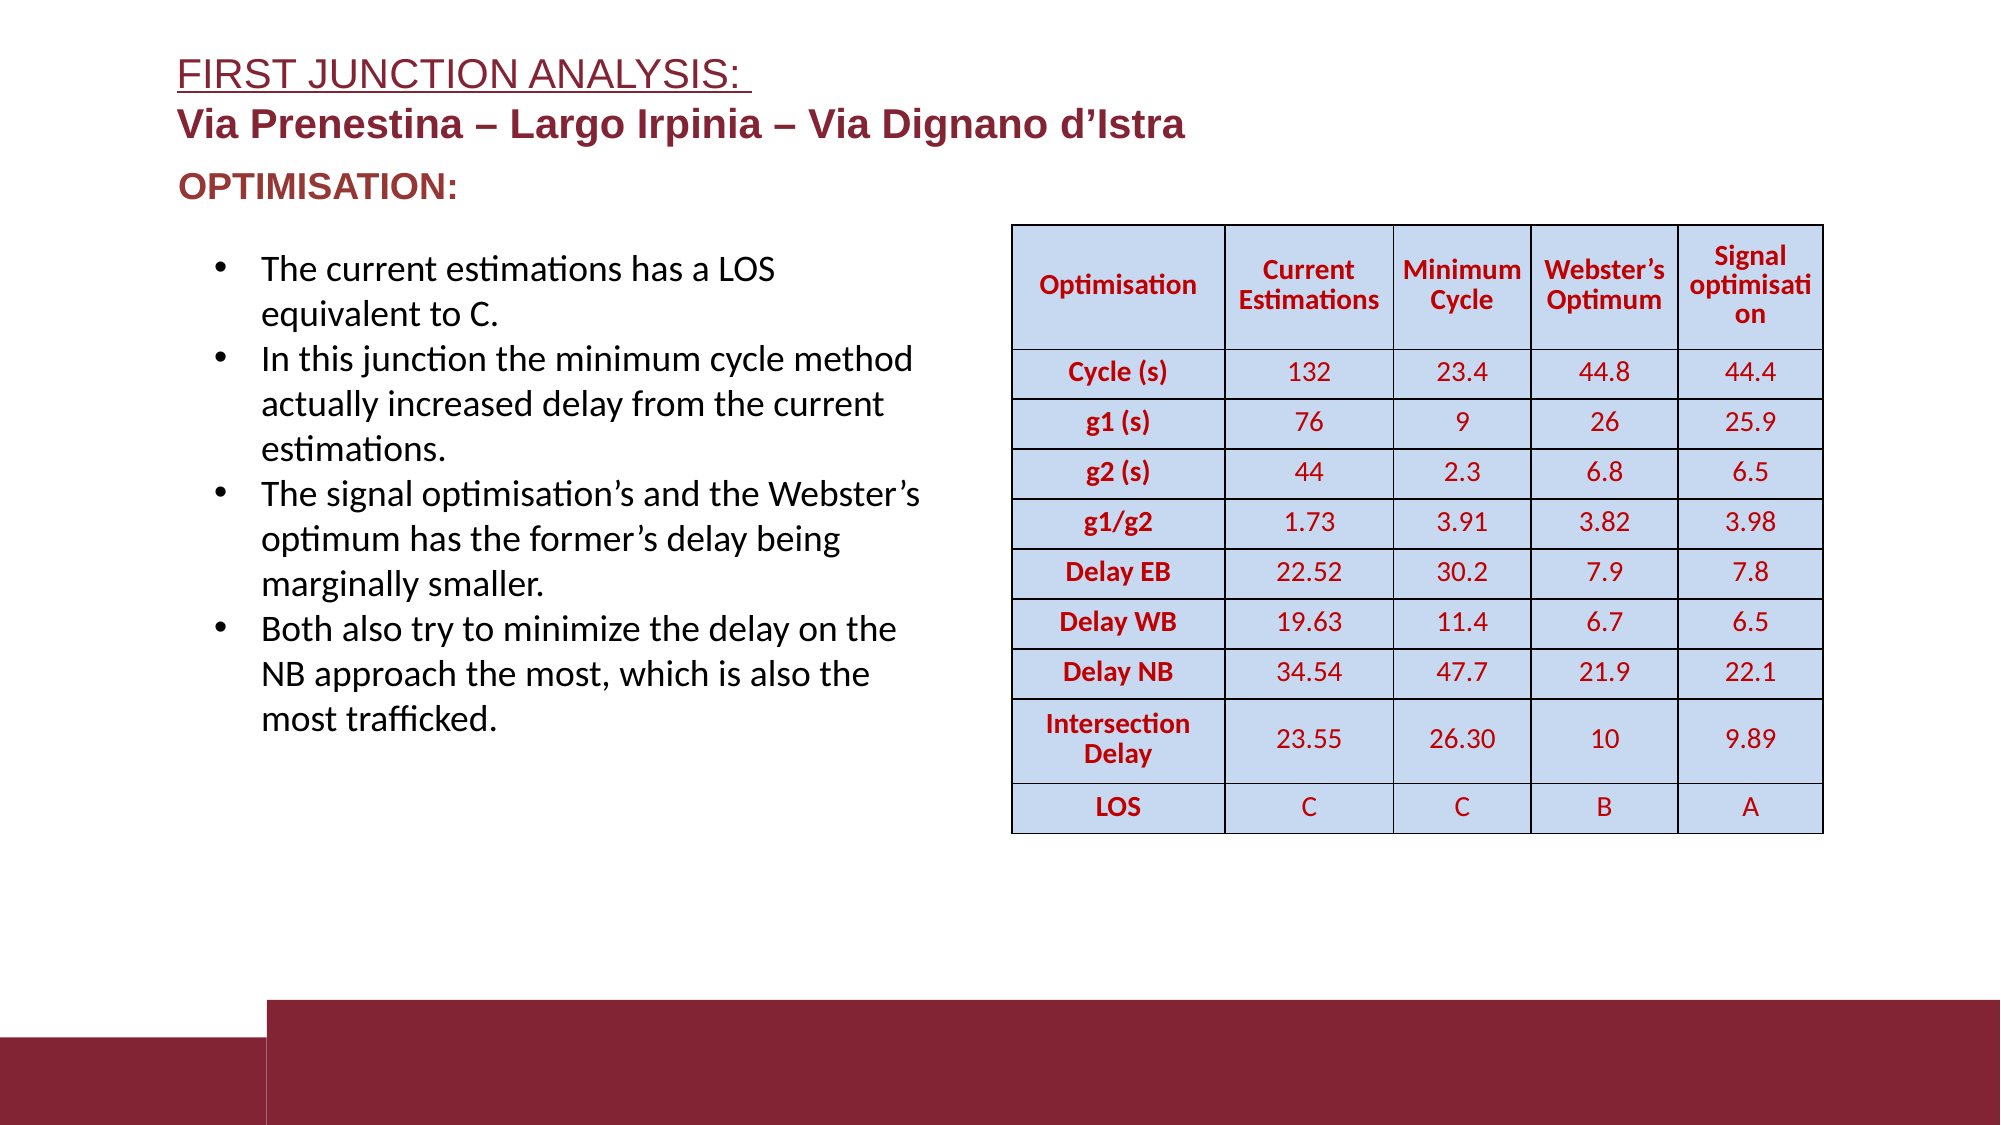

# FIRST JUNCTION ANALYSIS: Via Prenestina – Largo Irpinia – Via Dignano d’Istra
OPTIMISATION:
| Optimisation | Current Estimations | Minimum Cycle | Webster’s Optimum | Signal optimisation |
| --- | --- | --- | --- | --- |
| Cycle (s) | 132 | 23.4 | 44.8 | 44.4 |
| g1 (s) | 76 | 9 | 26 | 25.9 |
| g2 (s) | 44 | 2.3 | 6.8 | 6.5 |
| g1/g2 | 1.73 | 3.91 | 3.82 | 3.98 |
| Delay EB | 22.52 | 30.2 | 7.9 | 7.8 |
| Delay WB | 19.63 | 11.4 | 6.7 | 6.5 |
| Delay NB | 34.54 | 47.7 | 21.9 | 22.1 |
| Intersection Delay | 23.55 | 26.30 | 10 | 9.89 |
| LOS | C | C | B | A |
The current estimations has a LOS equivalent to C.
In this junction the minimum cycle method actually increased delay from the current estimations.
The signal optimisation’s and the Webster’s optimum has the former’s delay being marginally smaller.
Both also try to minimize the delay on the NB approach the most, which is also the most trafficked.